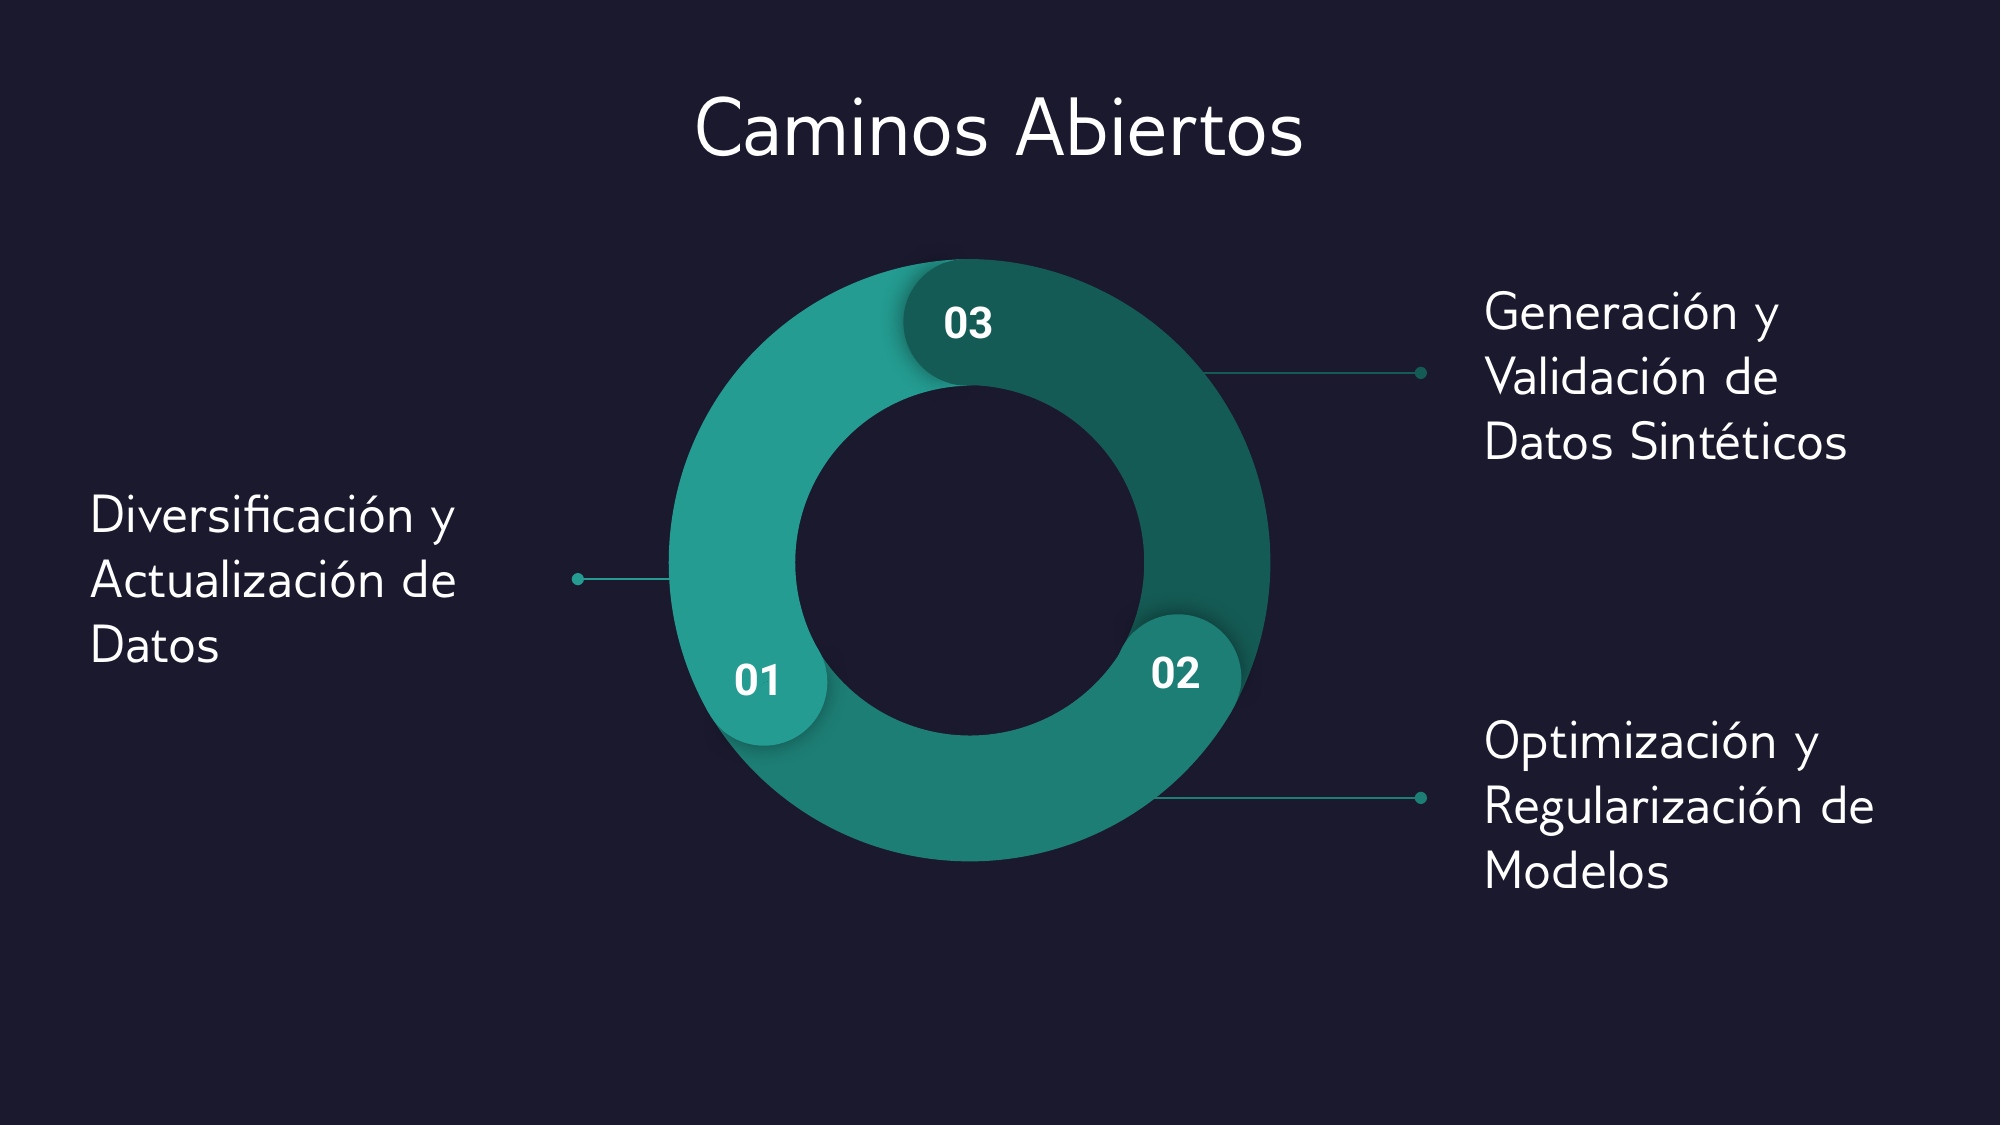

Caminos Abiertos

03

02
01
Generación y Validación de Datos Sintéticos
Diversificación y Actualización de Datos
Optimización y Regularización de Modelos